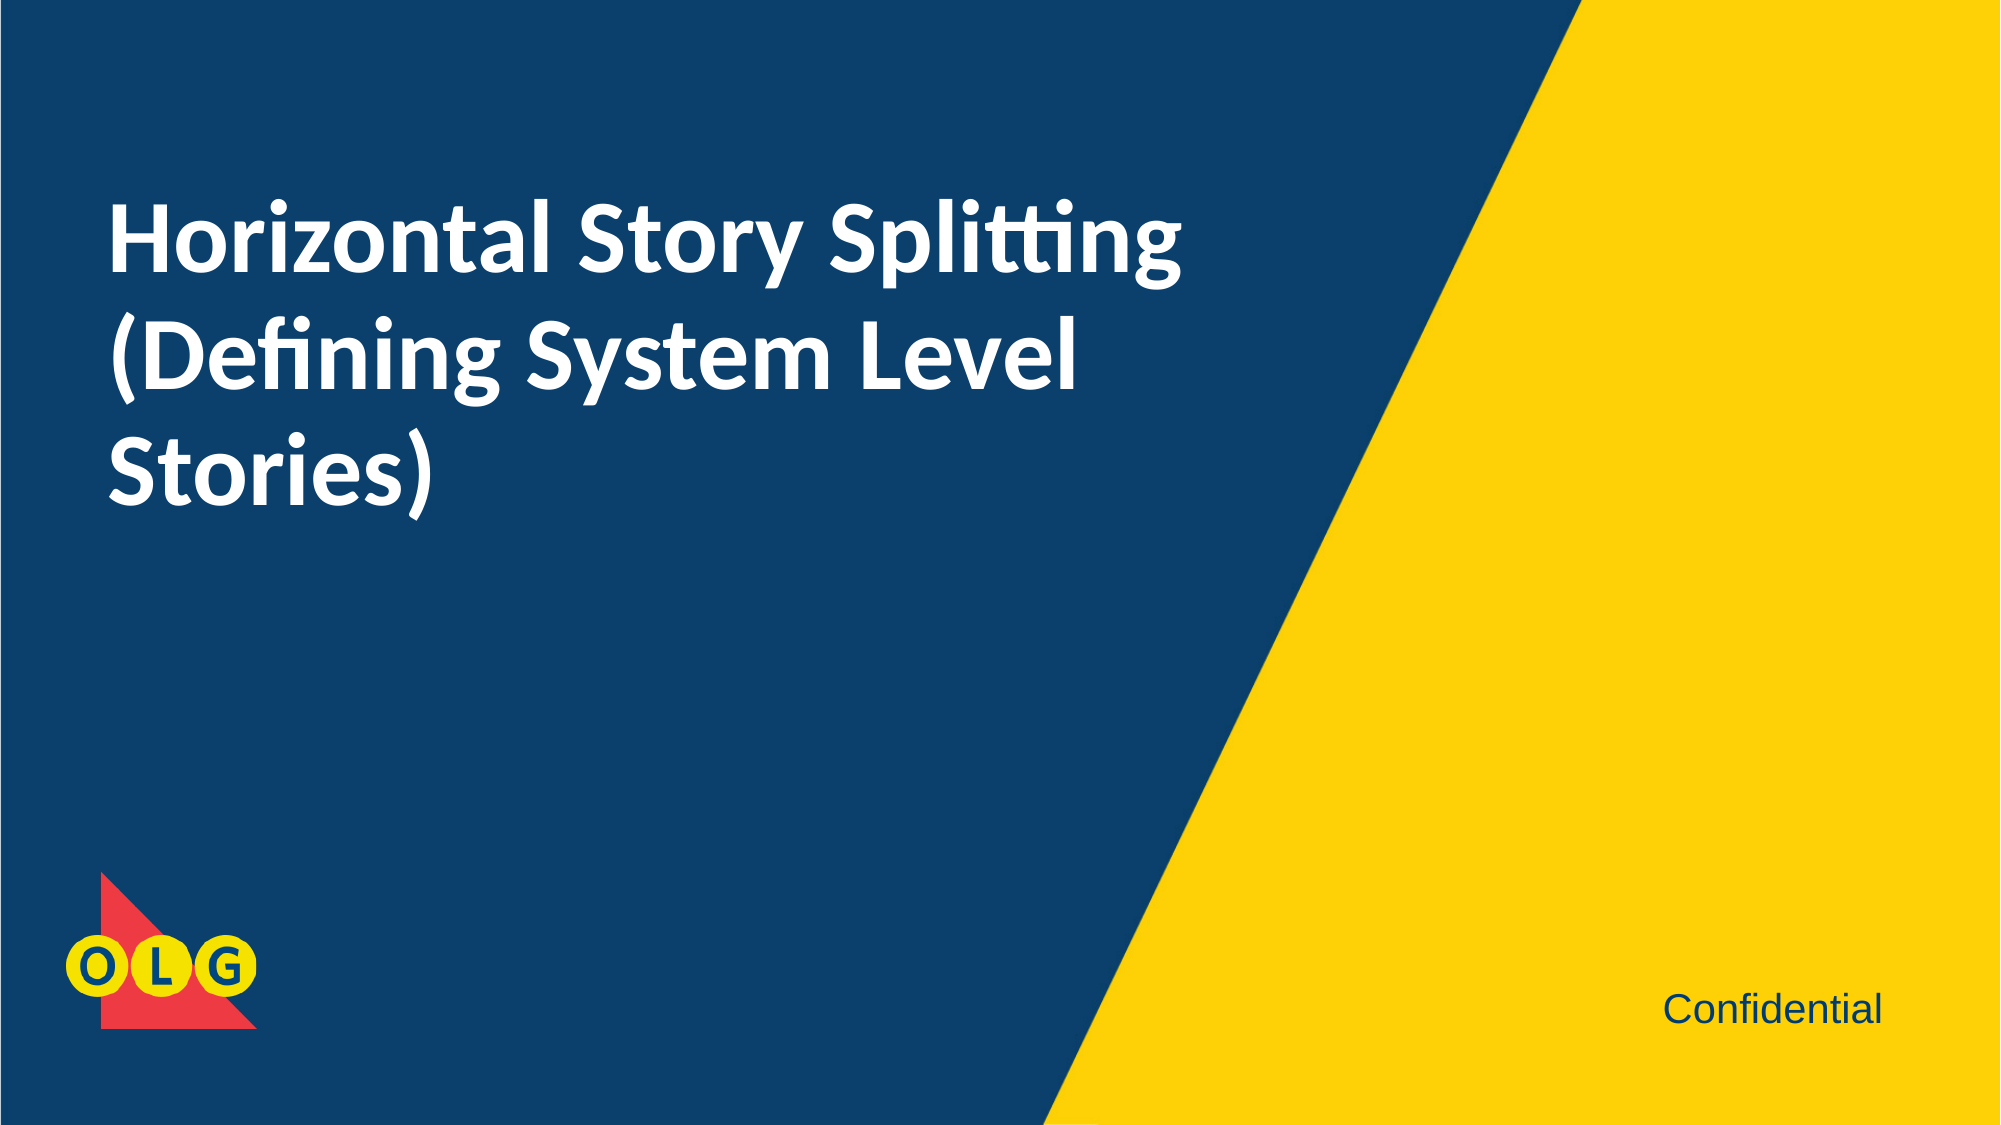

# Horizontal Story Splitting (Defining System Level Stories)